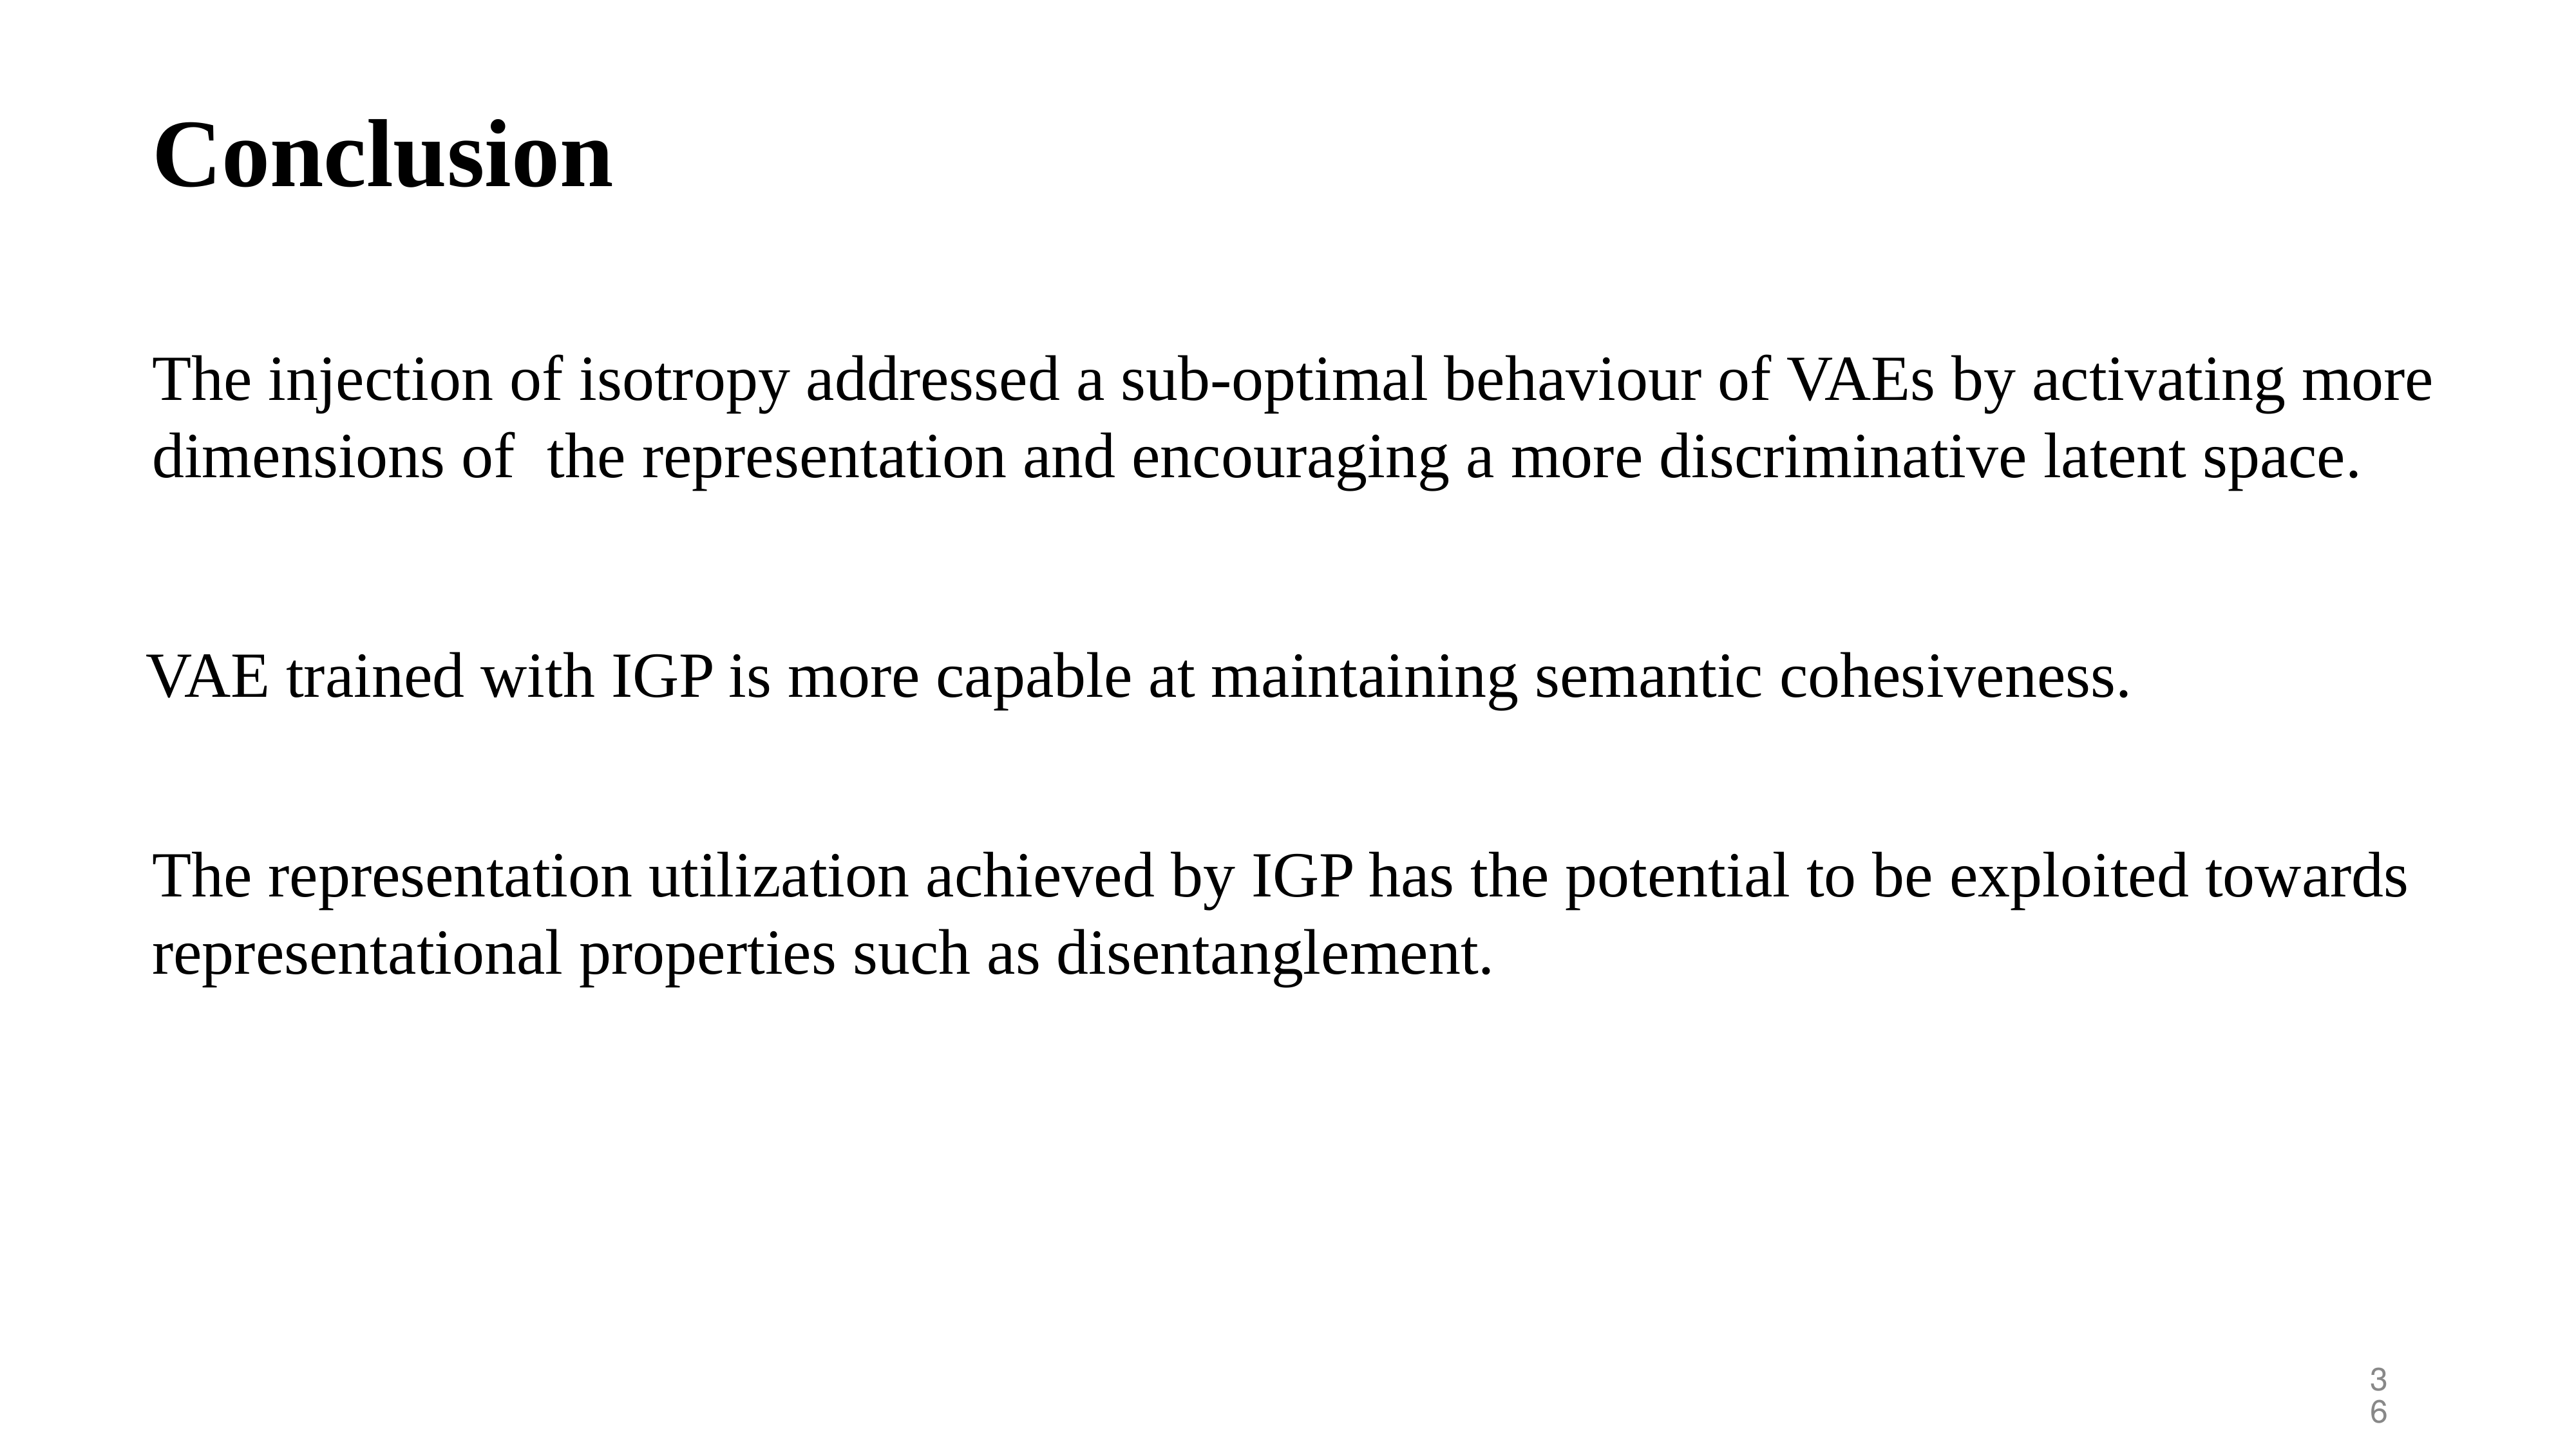

Conclusion
The injection of isotropy addressed a sub-optimal behaviour of VAEs by activating more dimensions of  the representation and encouraging a more discriminative latent space.
VAE trained with IGP is more capable at maintaining semantic cohesiveness.
The representation utilization achieved by IGP has the potential to be exploited towards  representational properties such as disentanglement.
36